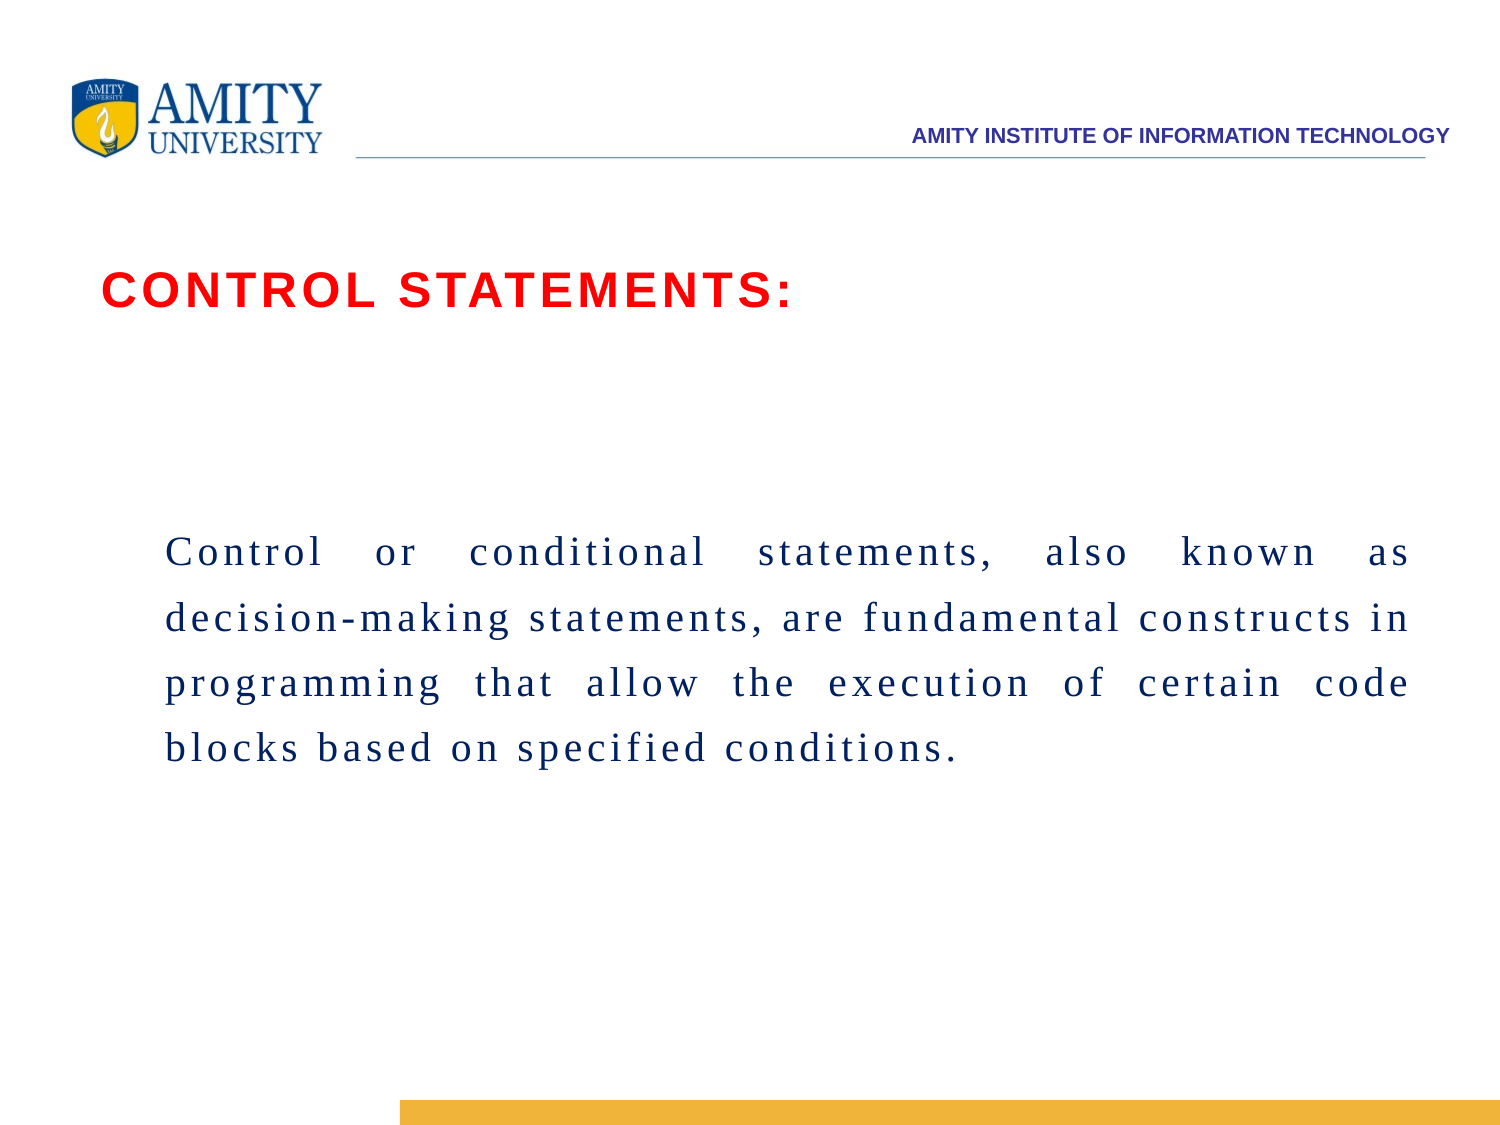

# Control statements:
Control or conditional statements, also known as decision-making statements, are fundamental constructs in programming that allow the execution of certain code blocks based on specified conditions.